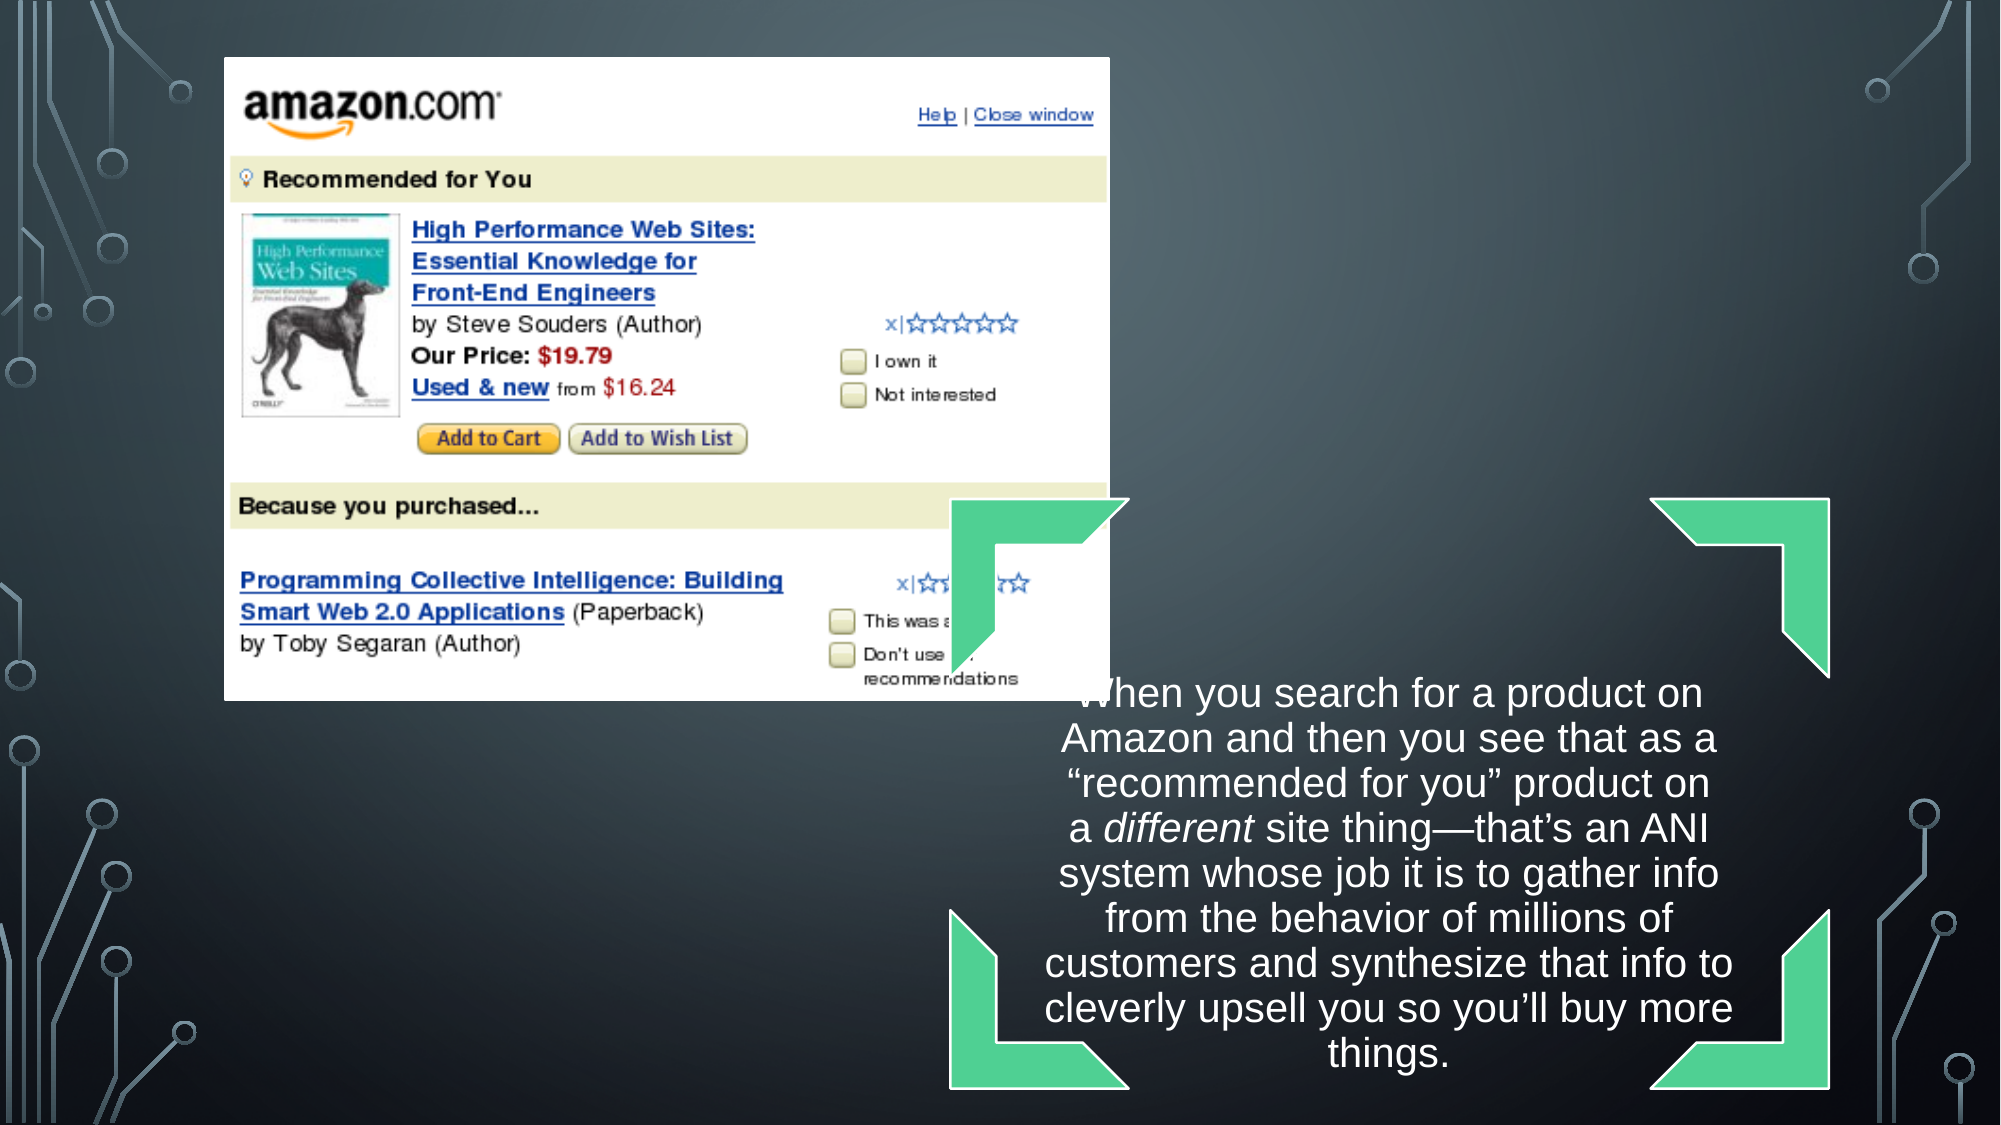

When you search for a product on Amazon and then you see that as a “recommended for you” product on a different site thing—that’s an ANI system whose job it is to gather info from the behavior of millions of customers and synthesize that info to cleverly upsell you so you’ll buy more things.